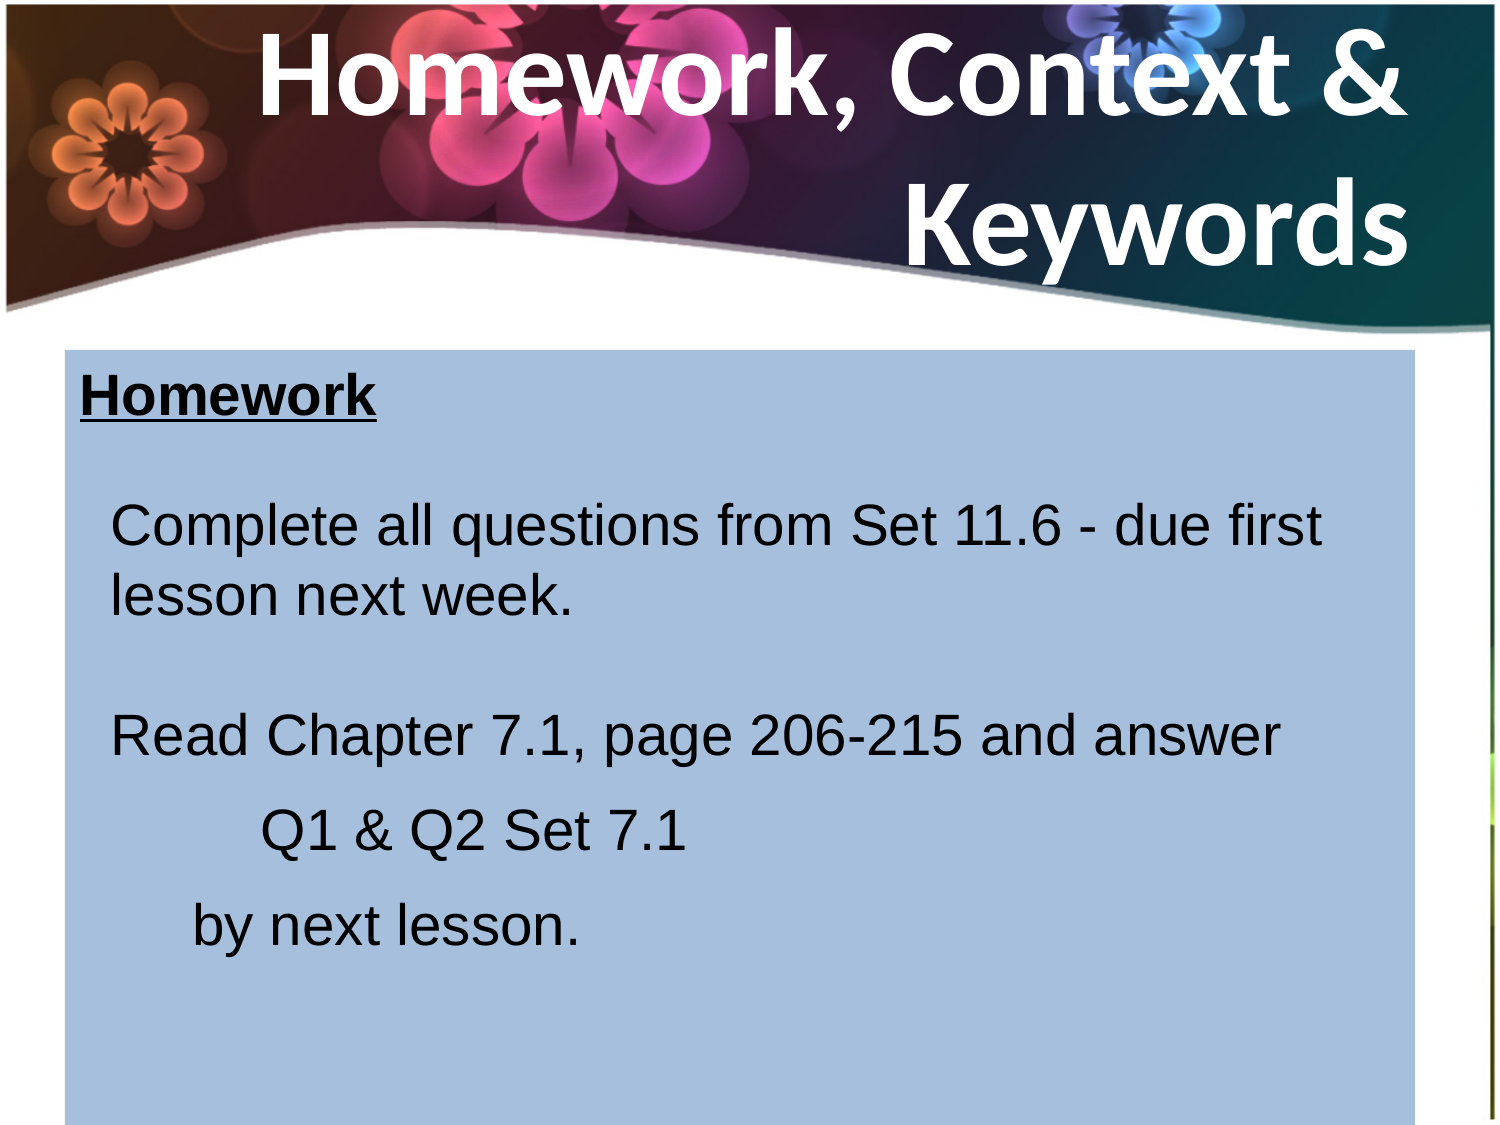

# Homework, Context & Keywords
Homework

Complete all questions from Set 11.6 - due first lesson next week.

Read Chapter 7.1, page 206-215 and answer
	Q1 & Q2 Set 7.1
     by next lesson.